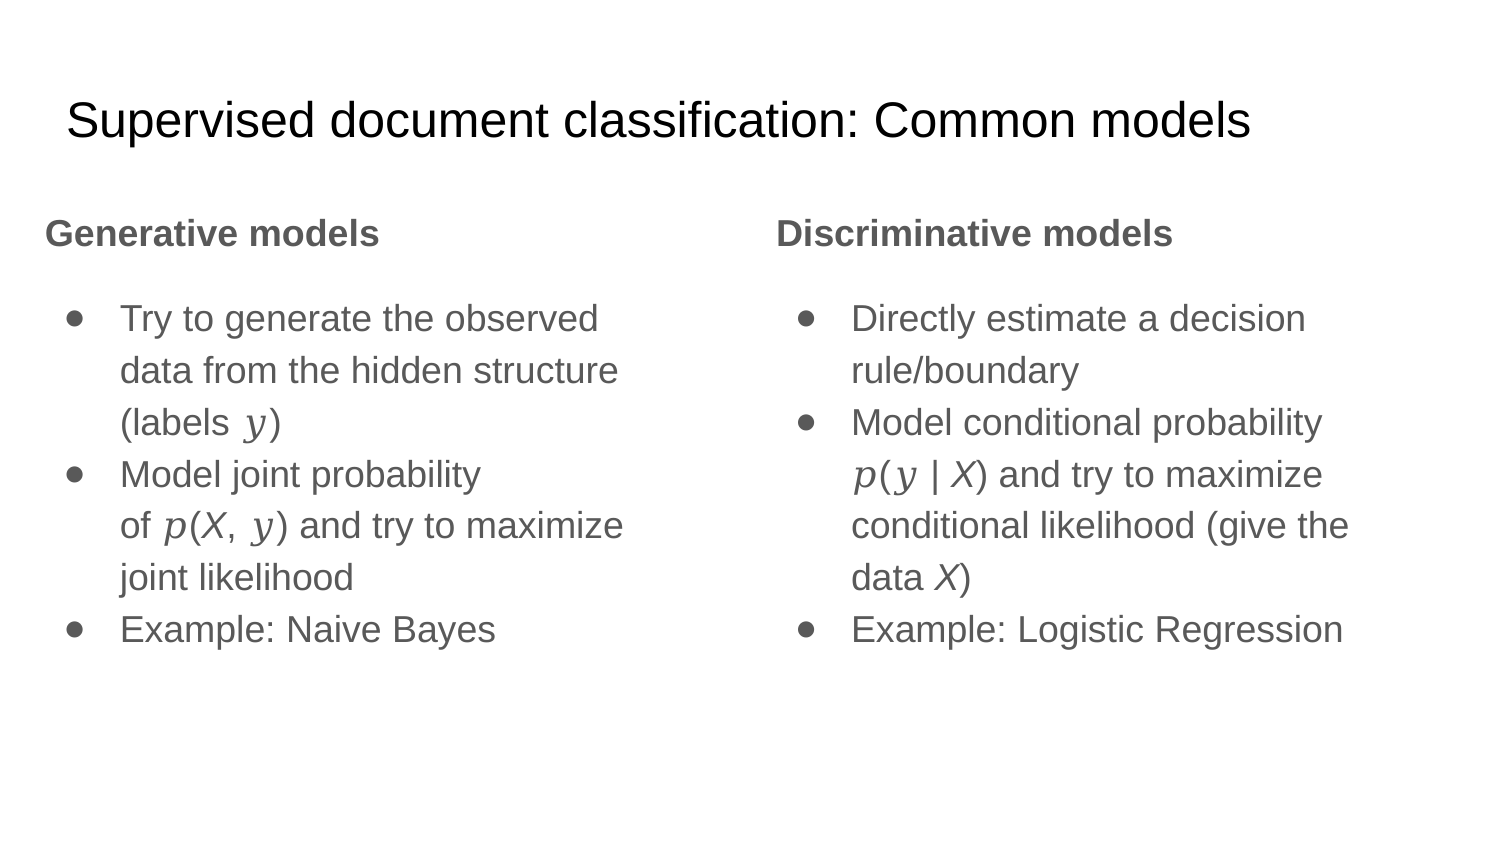

# Supervised document classification: Common models
Generative models
Try to generate the observed data from the hidden structure (labels 𝑦)
Model joint probability
of 𝑝(X, 𝑦) and try to maximize joint likelihood
Example: Naive Bayes
Discriminative models
Directly estimate a decision rule/boundary
Model conditional probability 𝑝(𝑦 | X) and try to maximize conditional likelihood (give the data X)
Example: Logistic Regression